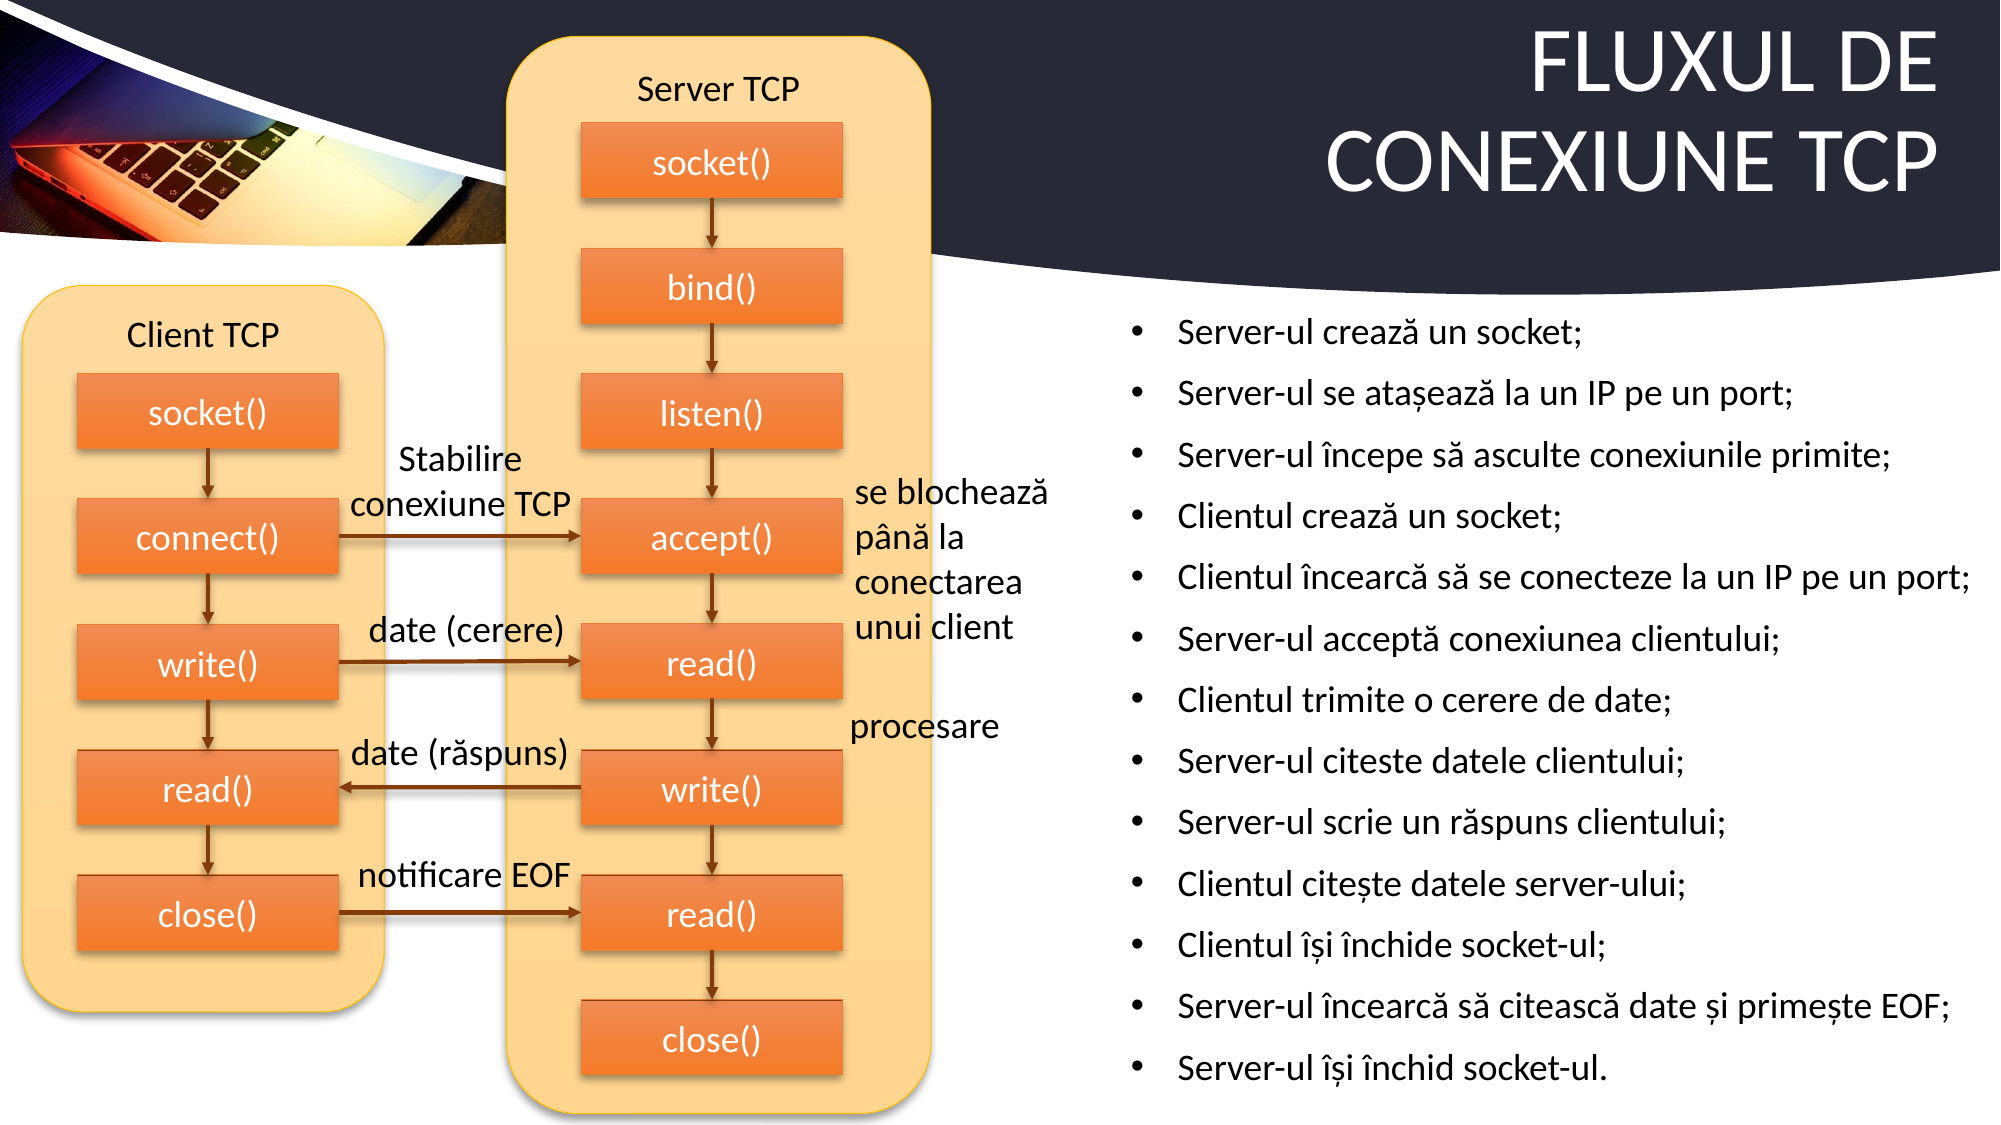

# Fluxul de conexiune TCP
Server TCP
socket()
bind()
Client TCP
Server-ul crează un socket;
Server-ul se atașează la un IP pe un port;
Server-ul începe să asculte conexiunile primite;
Clientul crează un socket;
Clientul încearcă să se conecteze la un IP pe un port;
Server-ul acceptă conexiunea clientului;
Clientul trimite o cerere de date;
Server-ul citeste datele clientului;
Server-ul scrie un răspuns clientului;
Clientul citește datele server-ului;
Clientul își închide socket-ul;
Server-ul încearcă să citească date și primește EOF;
Server-ul își închid socket-ul.
socket()
listen()
Stabilire conexiune TCP
se blochează până la conectarea unui client
accept()
connect()
date (cerere)
read()
write()
procesare
date (răspuns)
read()
write()
notificare EOF
close()
read()
close()